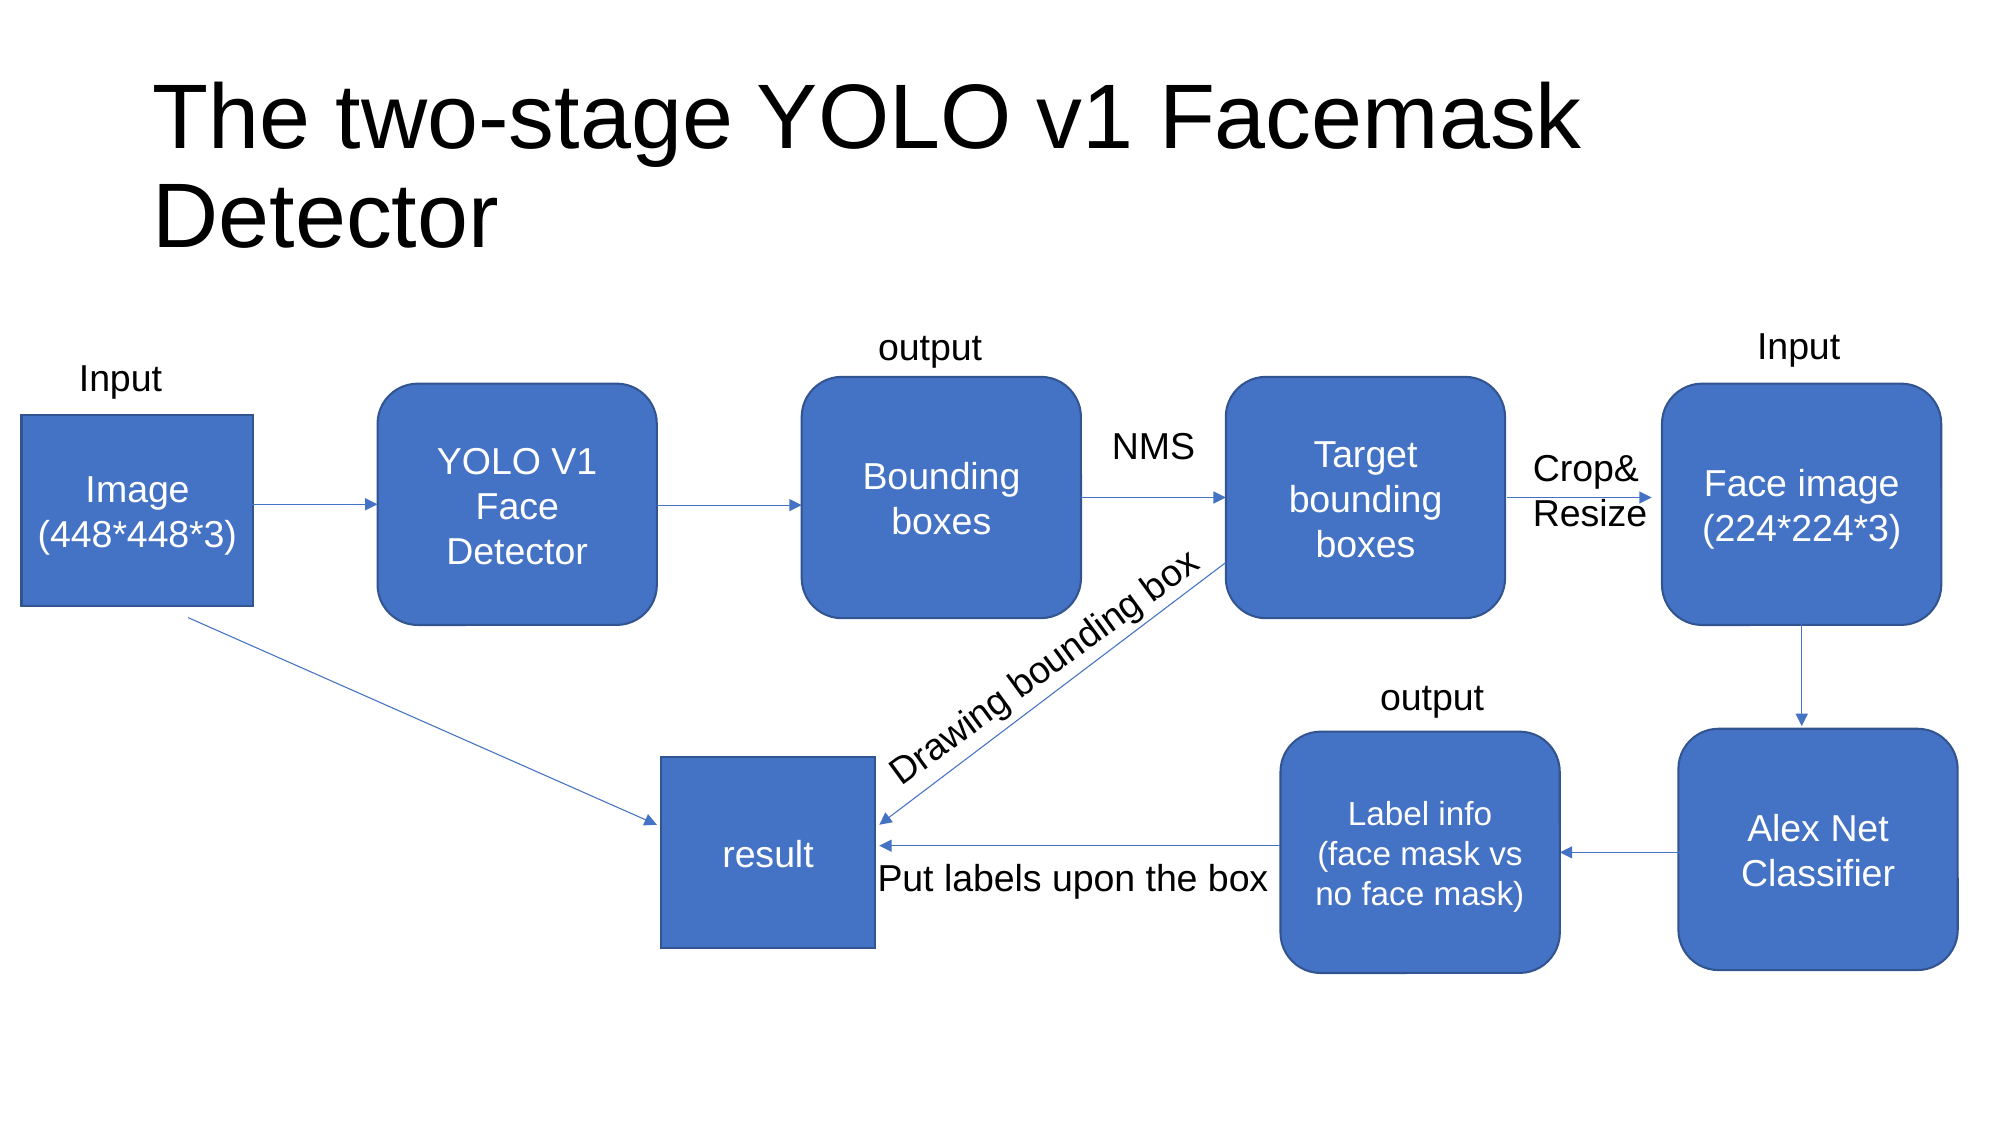

# The two-stage YOLO v1 Facemask Detector
Input
output
Input
Bounding boxes
Target bounding boxes
YOLO V1 Face Detector
Face image
(224*224*3)
Image
(448*448*3)
NMS
Crop&
Resize
Drawing bounding box
output
Alex Net
Classifier
Label info
(face mask vs no face mask)
result
Put labels upon the box